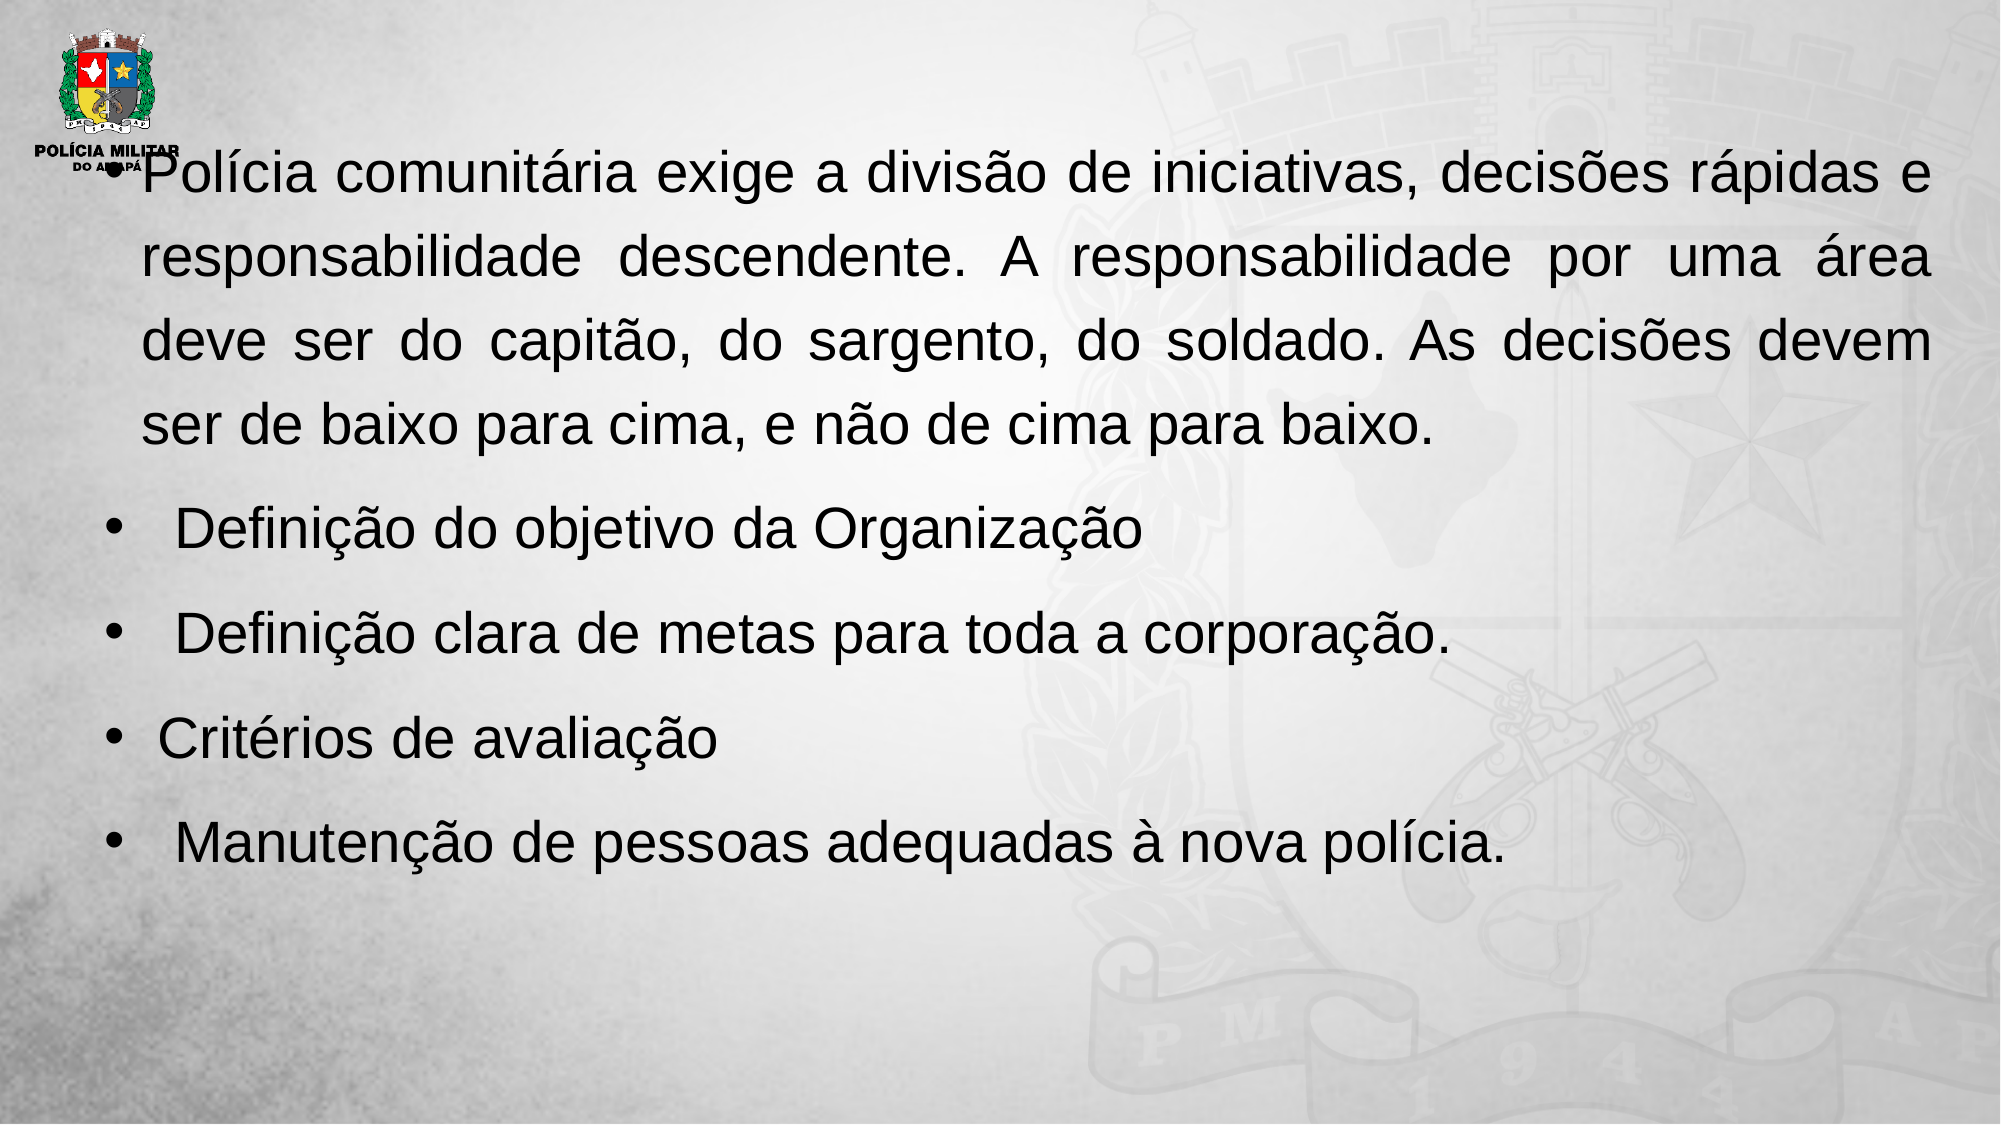

#
Polícia comunitária exige a divisão de iniciativas, decisões rápidas e responsabilidade descendente. A responsabilidade por uma área deve ser do capitão, do sargento, do soldado. As decisões devem ser de baixo para cima, e não de cima para baixo.
  Definição do objetivo da Organização
  Definição clara de metas para toda a corporação.
 Critérios de avaliação
  Manutenção de pessoas adequadas à nova polícia.